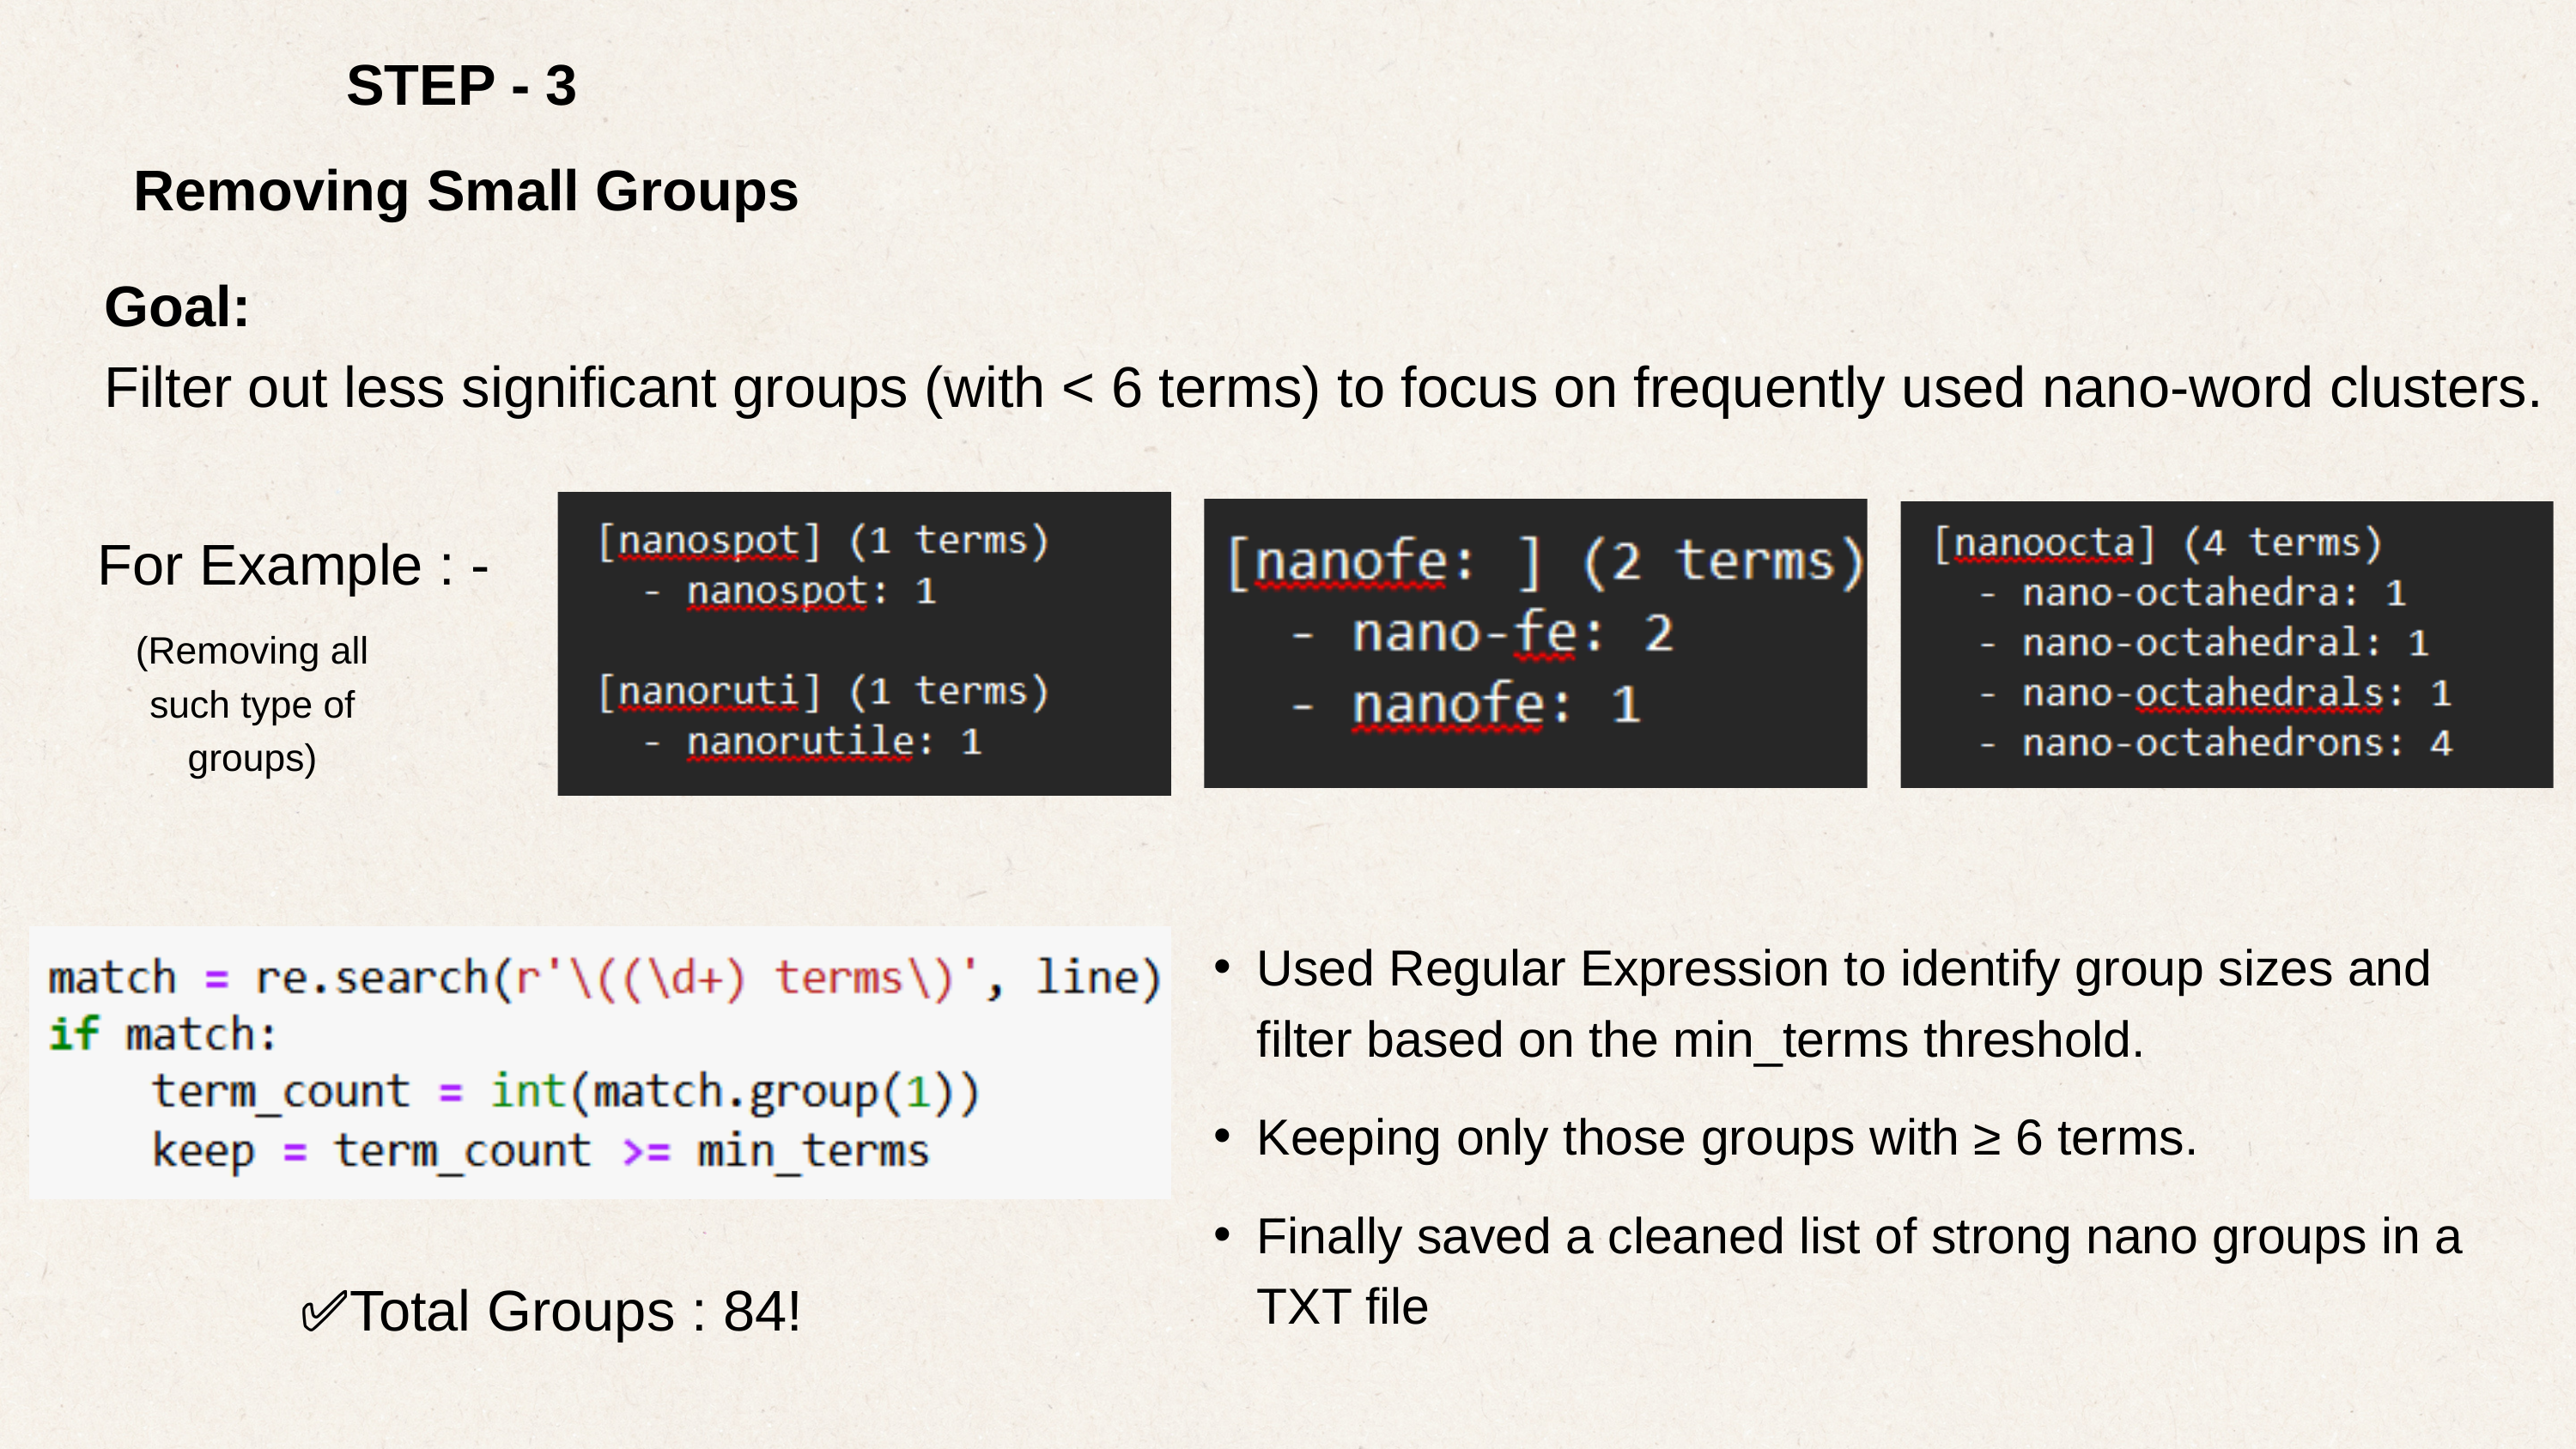

STEP - 3
Removing Small Groups
Goal:
Filter out less significant groups (with < 6 terms) to focus on frequently used nano-word clusters.

For Example : -
(Removing all such type of groups)
Used Regular Expression to identify group sizes and filter based on the min_terms threshold.

Keeping only those groups with ≥ 6 terms.
Finally saved a cleaned list of strong nano groups in a TXT file
✅Total Groups : 84!